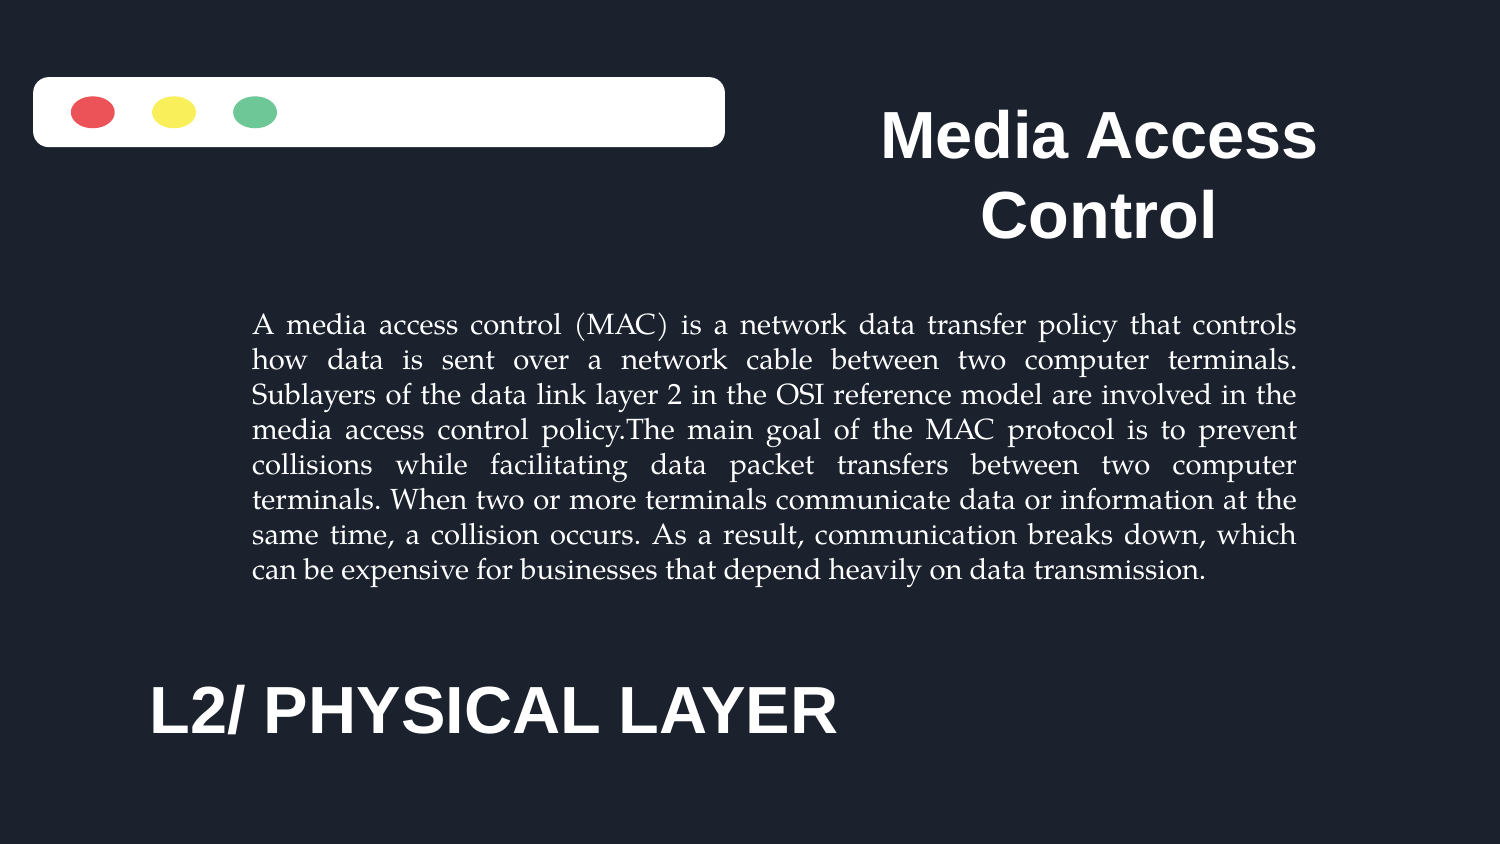

Media Access Control
A media access control (MAC) is a network data transfer policy that controls how data is sent over a network cable between two computer terminals. Sublayers of the data link layer 2 in the OSI reference model are involved in the media access control policy.The main goal of the MAC protocol is to prevent collisions while facilitating data packet transfers between two computer terminals. When two or more terminals communicate data or information at the same time, a collision occurs. As a result, communication breaks down, which can be expensive for businesses that depend heavily on data transmission.

L2/ PHYSICAL LAYER